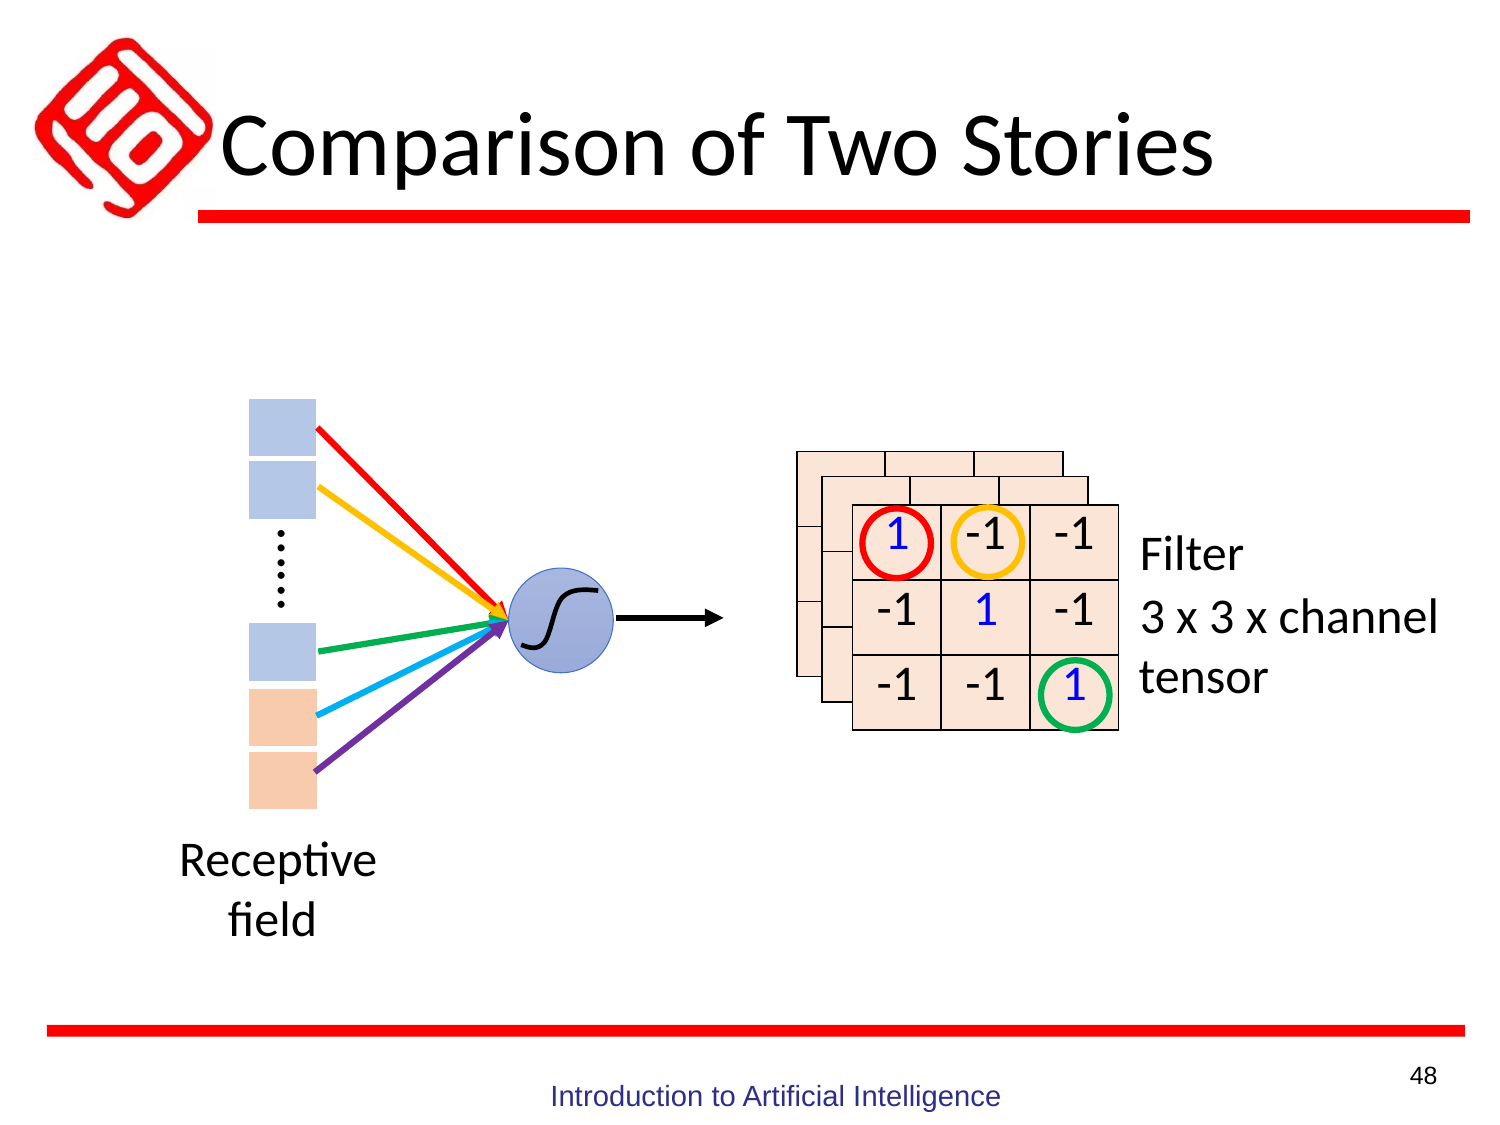

Comparison of Two Stories
|  |
| --- |
|  |
|  |  |  |
| --- | --- | --- |
|  |  |  |
|  |  |  |
|  |  |  |
| --- | --- | --- |
|  |  |  |
|  |  |  |
| 1 | -1 | -1 |
| --- | --- | --- |
| -1 | 1 | -1 |
| -1 | -1 | 1 |

Filter
…...

3 x 3 x channel
|  |
| --- |
tensor

|  |
| --- |
|  |
Receptive field
48
Introduction to Artificial Intelligence